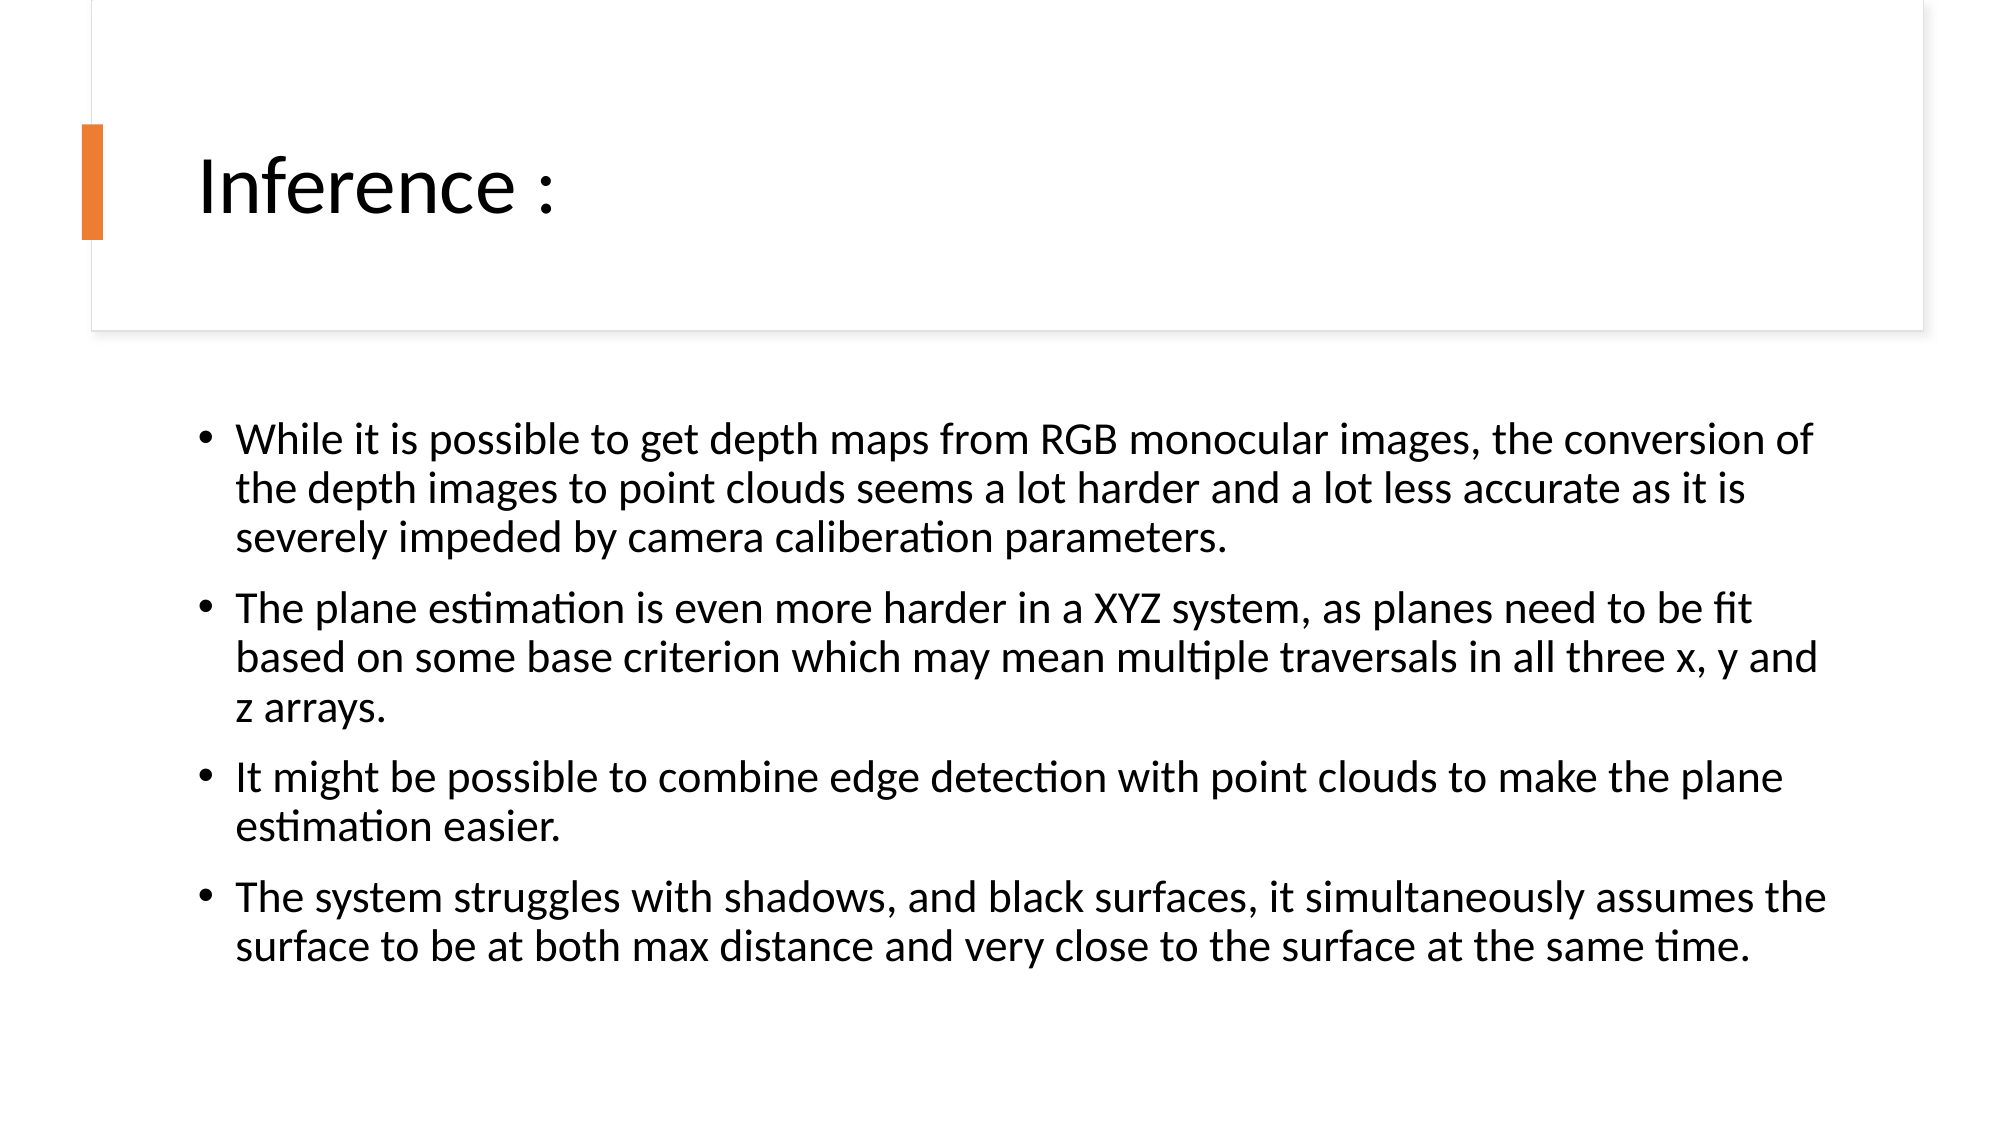

# Inference :

While it is possible to get depth maps from RGB monocular images, the conversion of the depth images to point clouds seems a lot harder and a lot less accurate as it is severely impeded by camera caliberation parameters.
The plane estimation is even more harder in a XYZ system, as planes need to be fit based on some base criterion which may mean multiple traversals in all three x, y and z arrays.
It might be possible to combine edge detection with point clouds to make the plane estimation easier.
The system struggles with shadows, and black surfaces, it simultaneously assumes the surface to be at both max distance and very close to the surface at the same time.